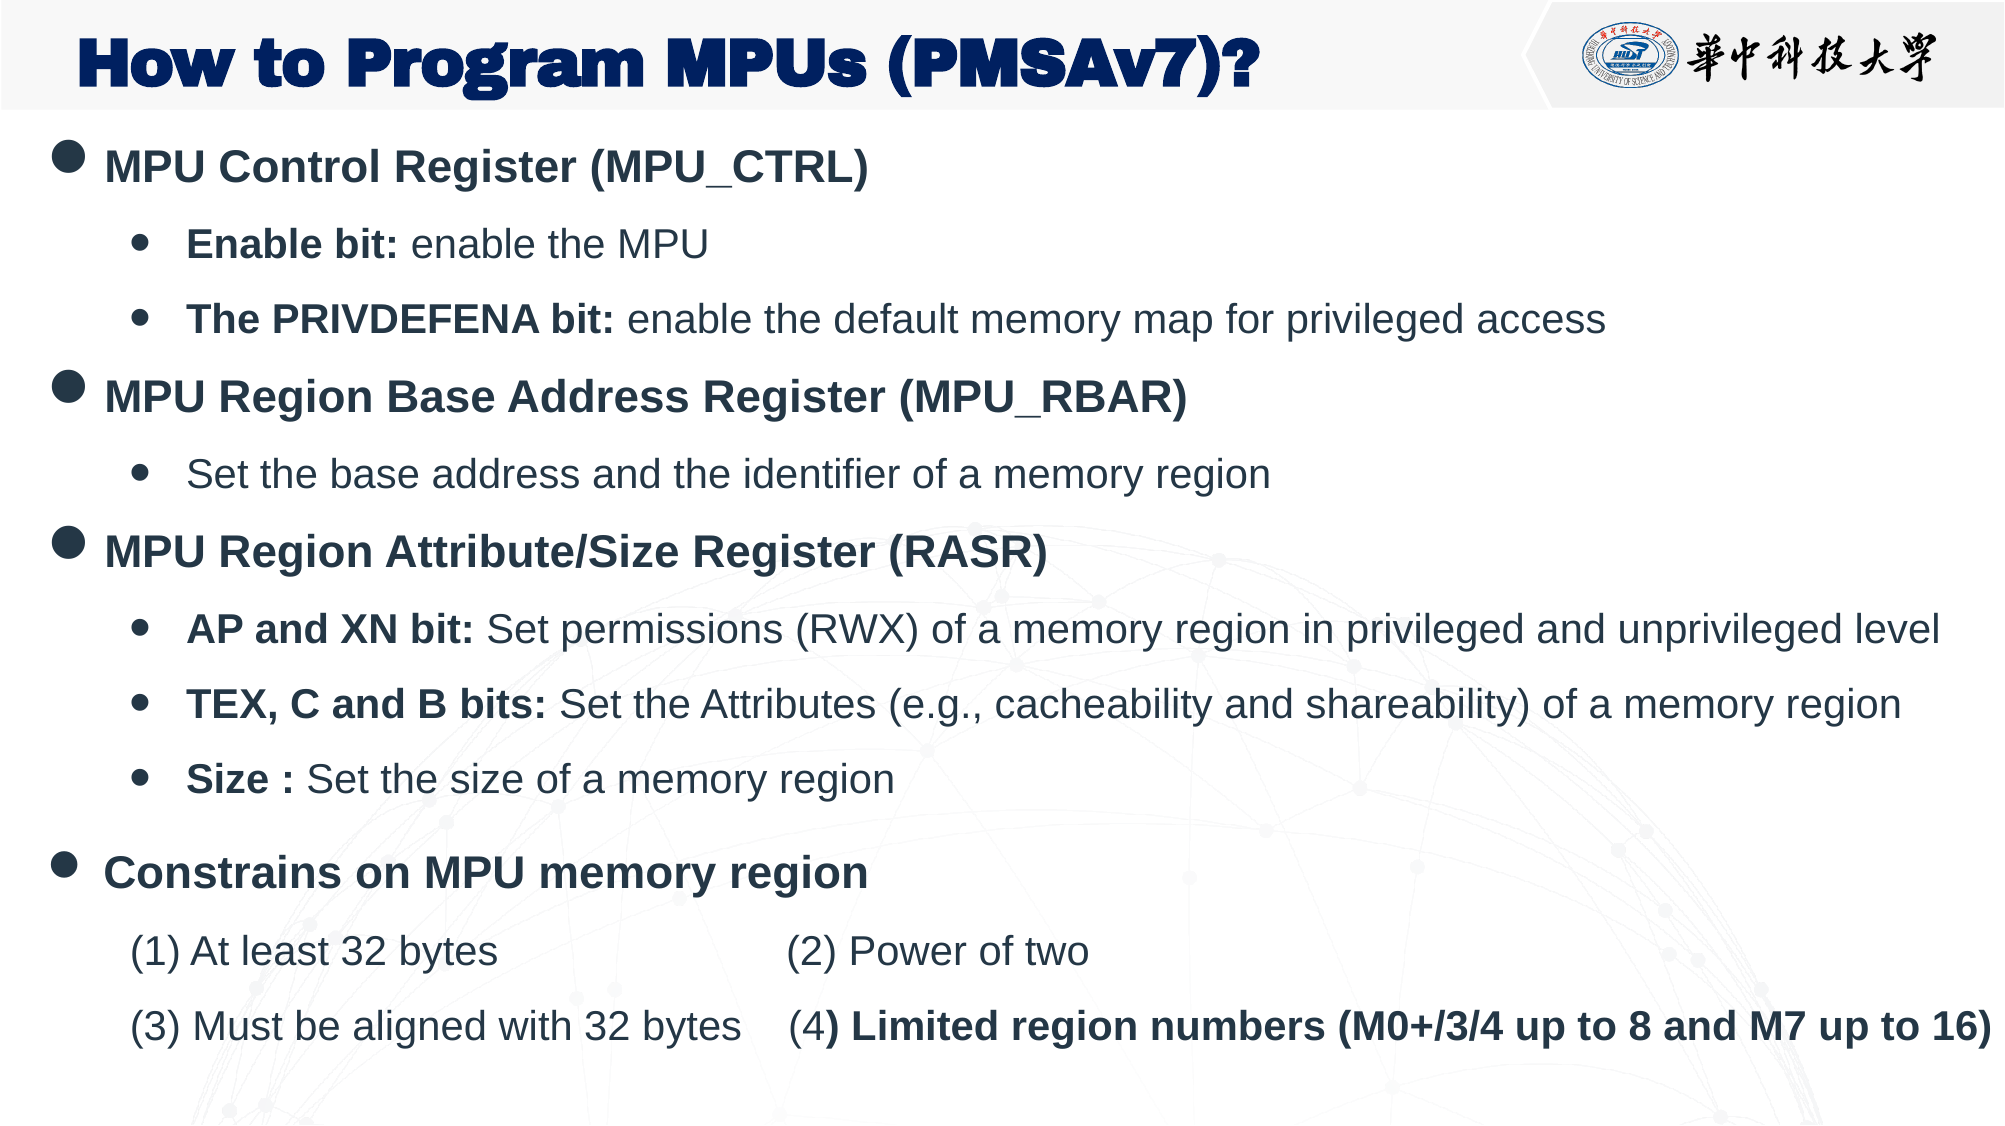

# How to Program MPUs (PMSAv7)?
MPU Control Register (MPU_CTRL)
Enable bit: enable the MPU
The PRIVDEFENA bit: enable the default memory map for privileged access
MPU Region Base Address Register (MPU_RBAR)
Set the base address and the identifier of a memory region
MPU Region Attribute/Size Register (RASR)
AP and XN bit: Set permissions (RWX) of a memory region in privileged and unprivileged level
TEX, C and B bits: Set the Attributes (e.g., cacheability and shareability) of a memory region
Size : Set the size of a memory region
Constrains on MPU memory region
(1) At least 32 bytes                         (2) Power of two
(3) Must be aligned with 32 bytes    (4) Limited region numbers (M0+/3/4 up to 8 and M7 up to 16)